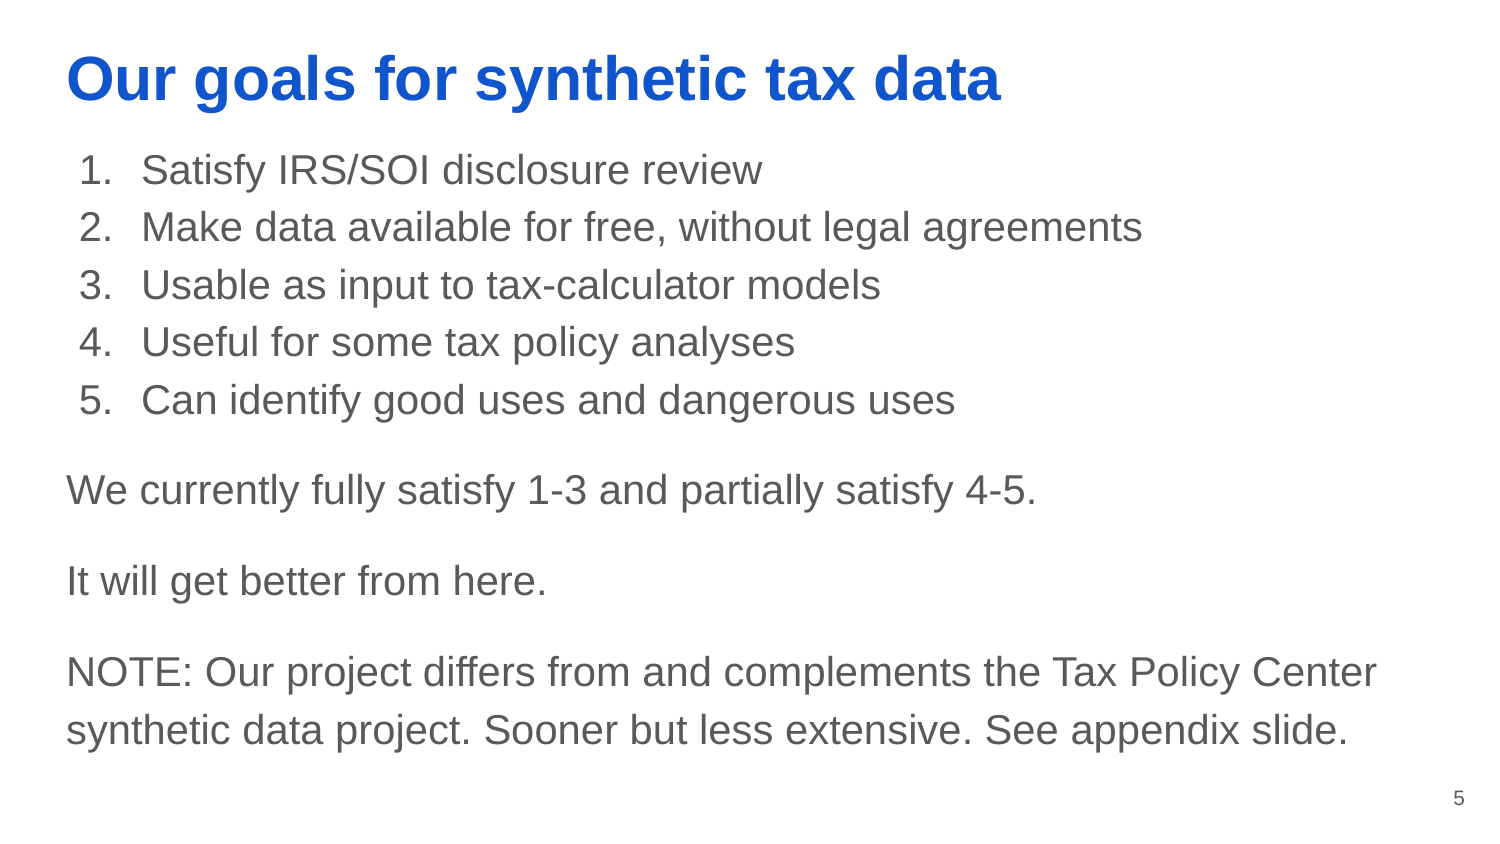

# Our goals for synthetic tax data
Satisfy IRS/SOI disclosure review
Make data available for free, without legal agreements
Usable as input to tax-calculator models
Useful for some tax policy analyses
Can identify good uses and dangerous uses
We currently fully satisfy 1-3 and partially satisfy 4-5.
It will get better from here.
NOTE: Our project differs from and complements the Tax Policy Center synthetic data project. Sooner but less extensive. See appendix slide.
5